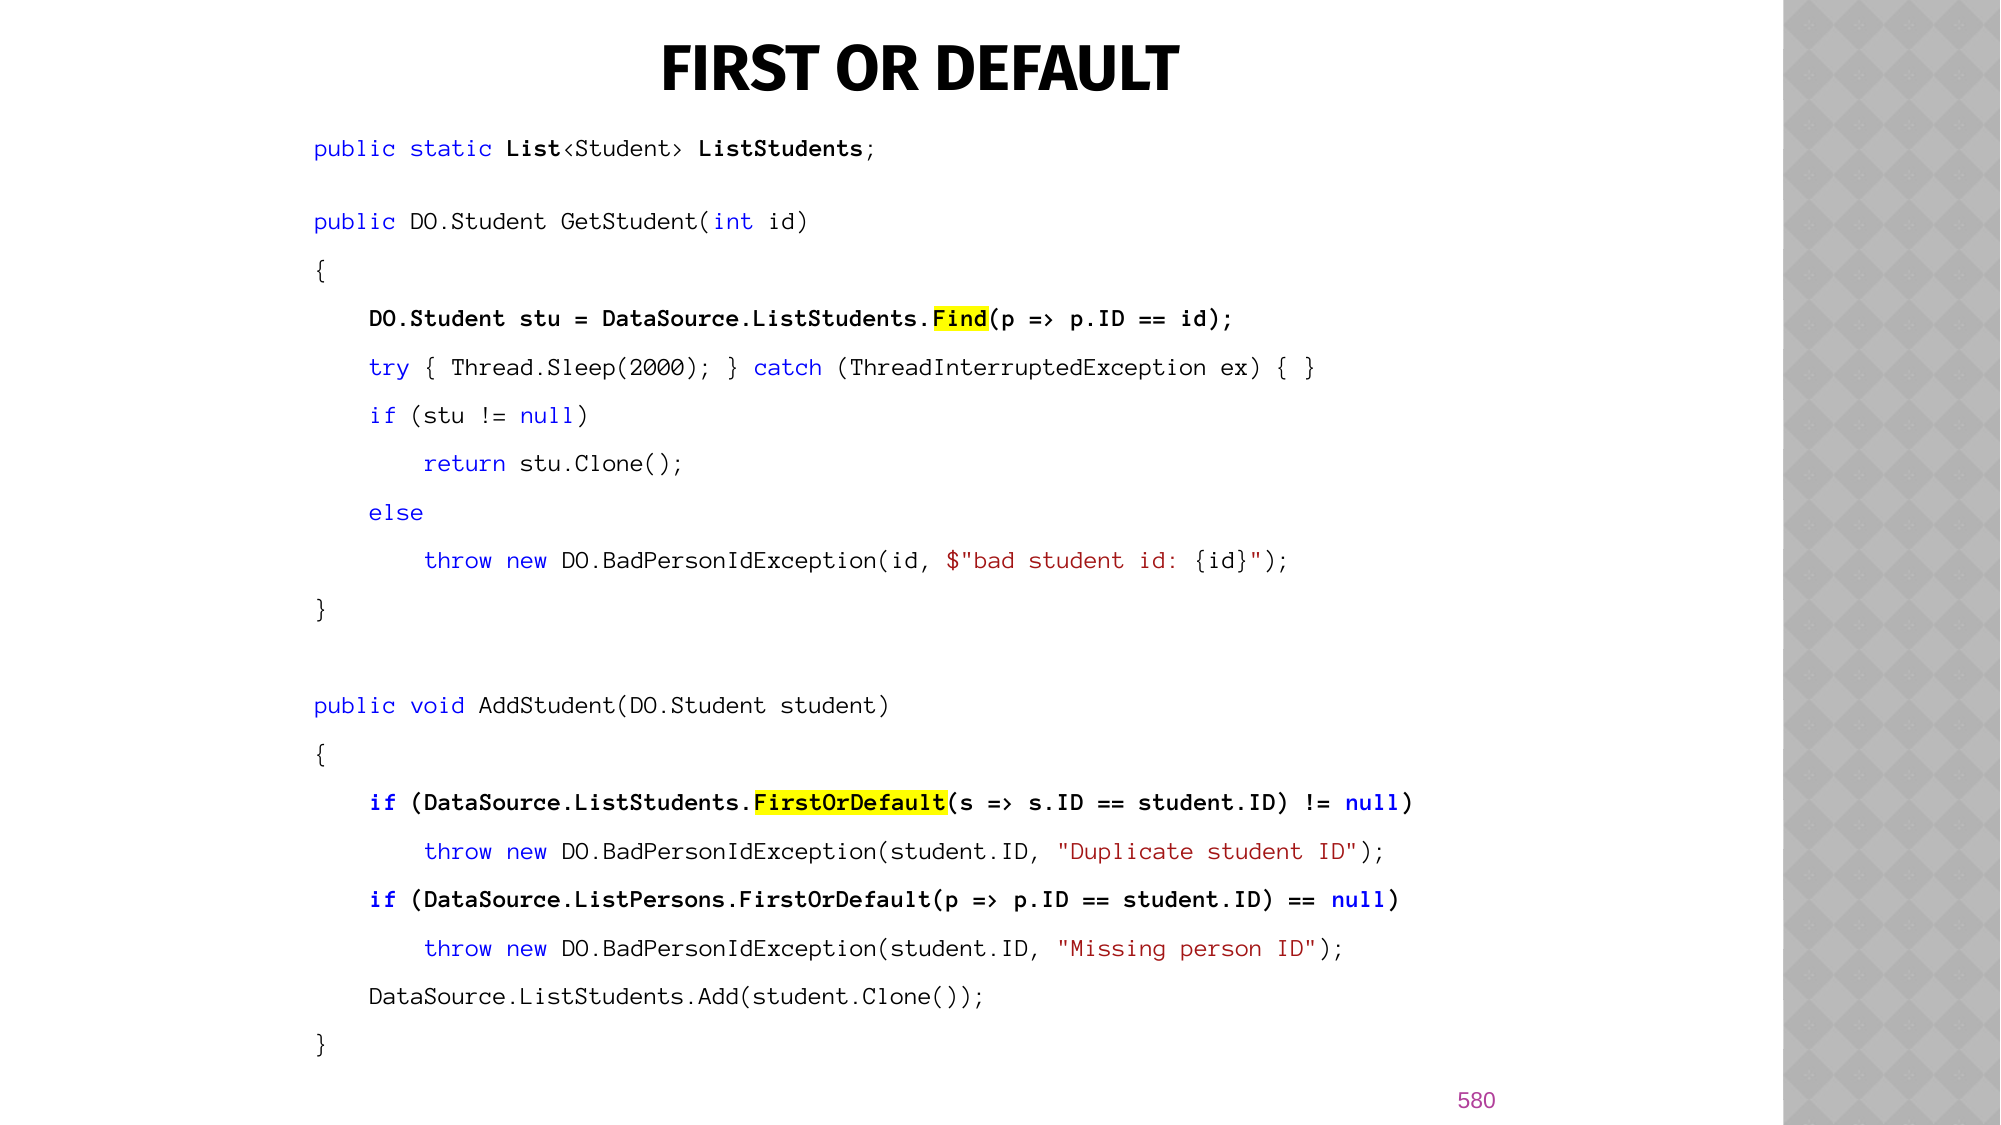

# First Or Default
public static List<Student> ListStudents;

public DO.Student GetStudent(int id)
{
    DO.Student stu = DataSource.ListStudents.Find(p => p.ID == id);
    try { Thread.Sleep(2000); } catch (ThreadInterruptedException ex) { }
    if (stu != null)
        return stu.Clone();
    else
        throw new DO.BadPersonIdException(id, $"bad student id: {id}");
}

public void AddStudent(DO.Student student)
{
    if (DataSource.ListStudents.FirstOrDefault(s => s.ID == student.ID) != null)
        throw new DO.BadPersonIdException(student.ID, "Duplicate student ID");
    if (DataSource.ListPersons.FirstOrDefault(p => p.ID == student.ID) == null)
        throw new DO.BadPersonIdException(student.ID, "Missing person ID");
    DataSource.ListStudents.Add(student.Clone());
}
580